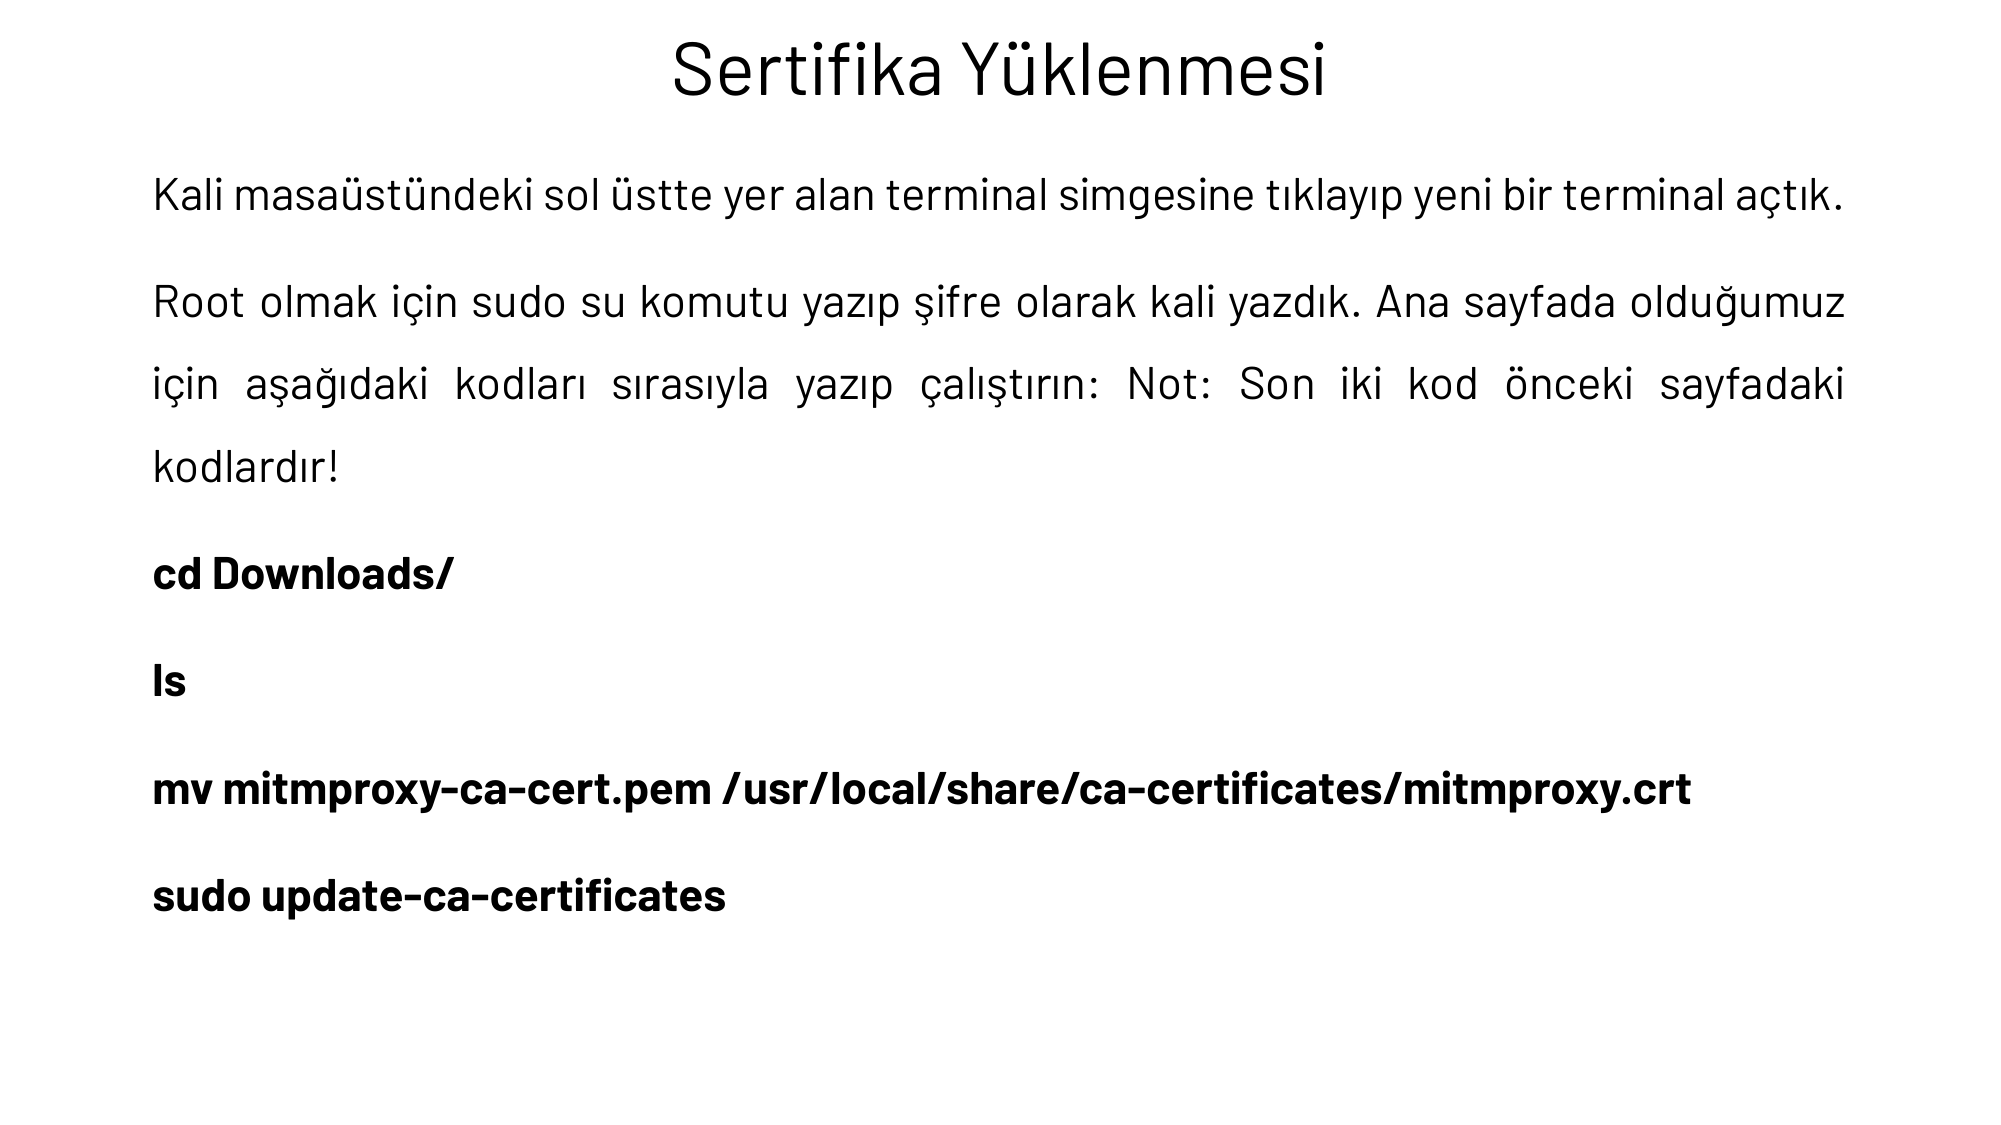

# Sertifika Yüklenmesi
Kali masaüstündeki sol üstte yer alan terminal simgesine tıklayıp yeni bir terminal açtık.
Root olmak için sudo su komutu yazıp şifre olarak kali yazdık. Ana sayfada olduğumuz için aşağıdaki kodları sırasıyla yazıp çalıştırın: Not: Son iki kod önceki sayfadaki kodlardır!
cd Downloads/
ls
mv mitmproxy-ca-cert.pem /usr/local/share/ca-certificates/mitmproxy.crt
sudo update-ca-certificates